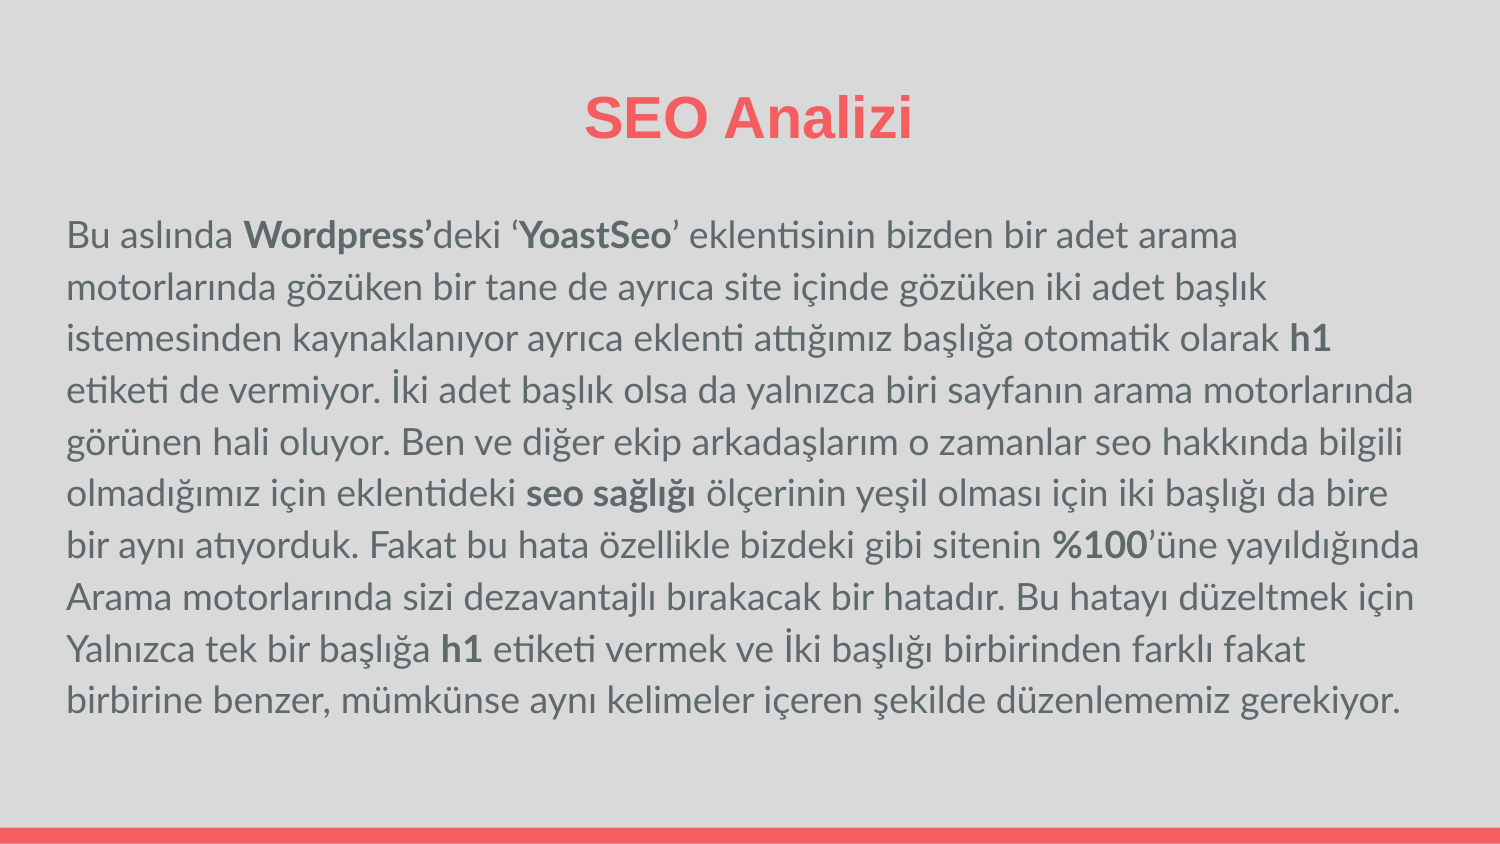

# SEO Analizi
Bu aslında Wordpress’deki ‘YoastSeo’ eklentisinin bizden bir adet arama motorlarında gözüken bir tane de ayrıca site içinde gözüken iki adet başlık istemesinden kaynaklanıyor ayrıca eklenti attığımız başlığa otomatik olarak h1 etiketi de vermiyor. İki adet başlık olsa da yalnızca biri sayfanın arama motorlarında görünen hali oluyor. Ben ve diğer ekip arkadaşlarım o zamanlar seo hakkında bilgili olmadığımız için eklentideki seo sağlığı ölçerinin yeşil olması için iki başlığı da bire bir aynı atıyorduk. Fakat bu hata özellikle bizdeki gibi sitenin %100’üne yayıldığında Arama motorlarında sizi dezavantajlı bırakacak bir hatadır. Bu hatayı düzeltmek için Yalnızca tek bir başlığa h1 etiketi vermek ve İki başlığı birbirinden farklı fakat birbirine benzer, mümkünse aynı kelimeler içeren şekilde düzenlememiz gerekiyor.